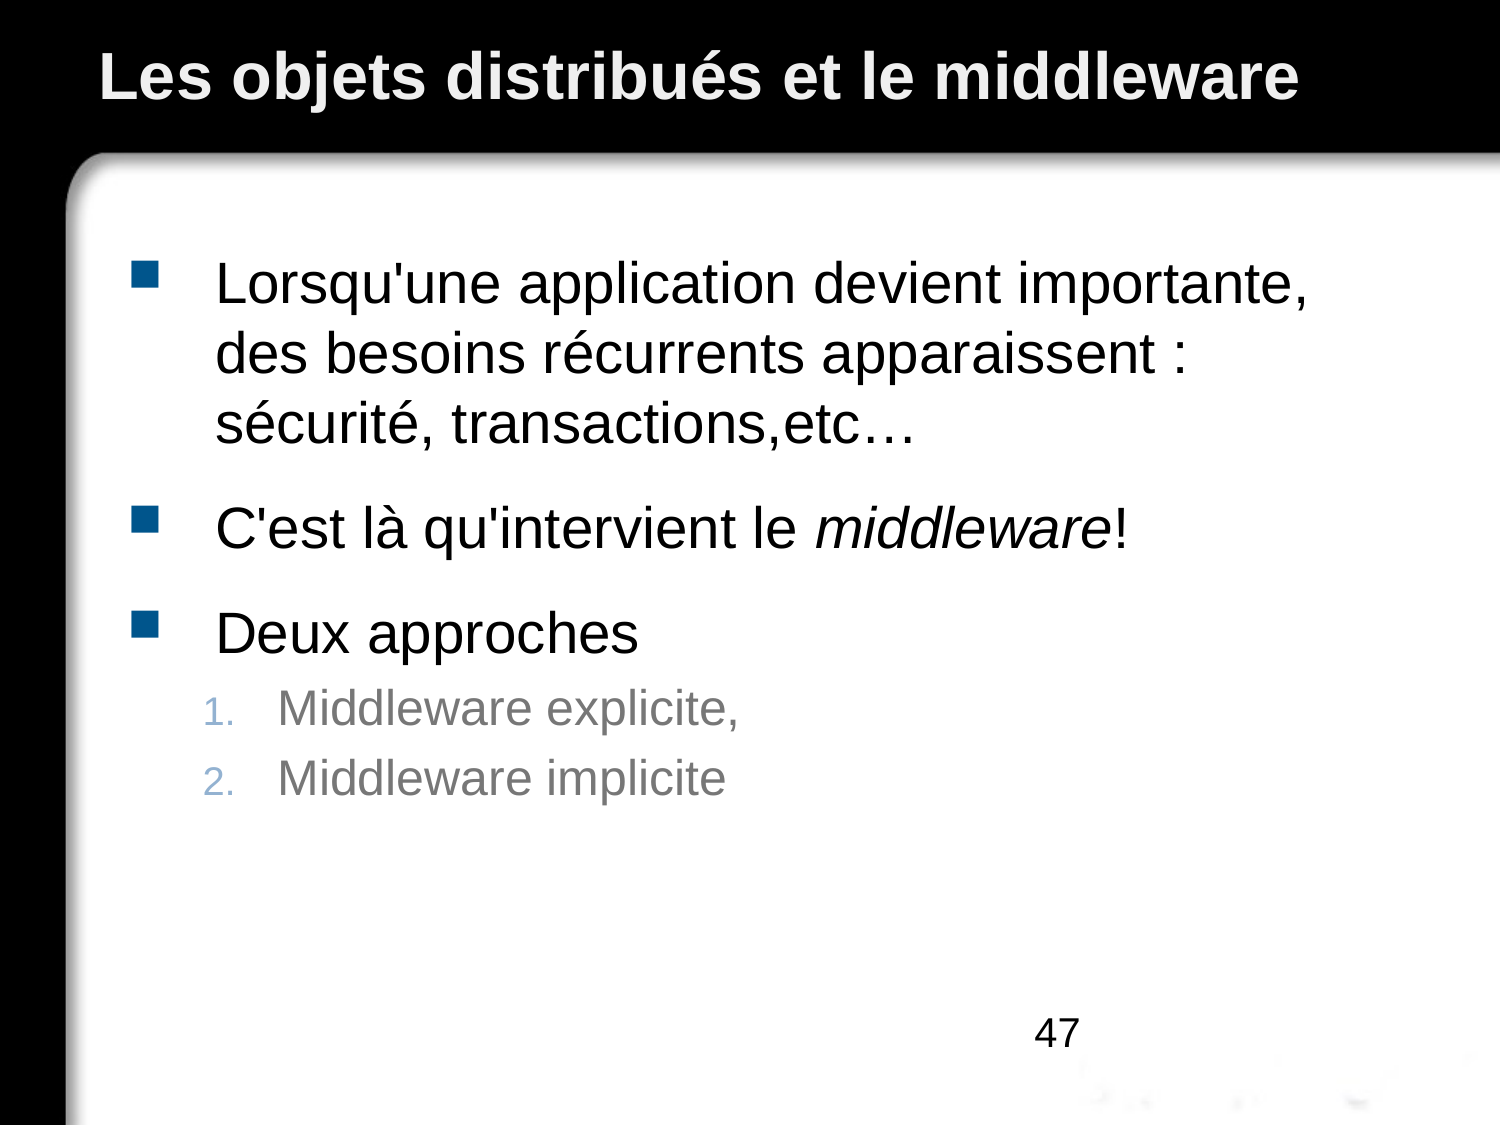

# Les objets distribués et le middleware
Lorsqu'une application devient importante, des besoins récurrents apparaissent : sécurité, transactions,etc…
C'est là qu'intervient le middleware!
Deux approches
Middleware explicite,
Middleware implicite